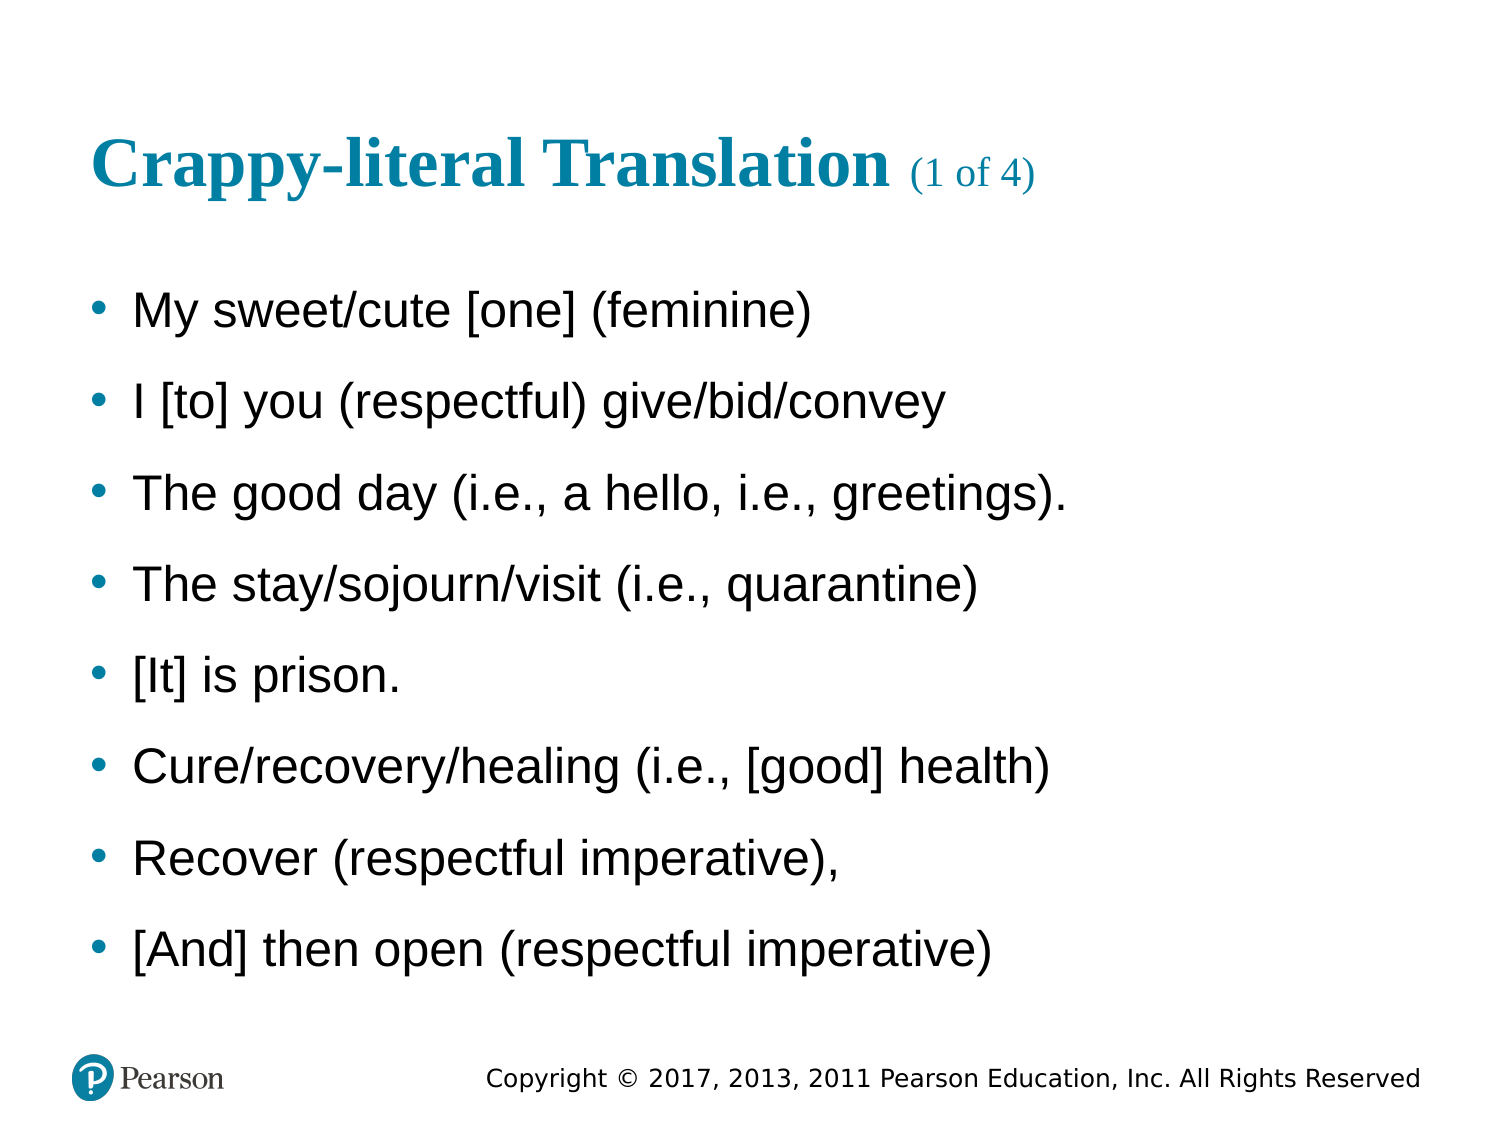

# Crappy-literal Translation (1 of 4)
My sweet/cute [one] (feminine)
I [to] you (respectful) give/bid/convey
The good day (i.e., a hello, i.e., greetings).
The stay/sojourn/visit (i.e., quarantine)
[It] is prison.
Cure/recovery/healing (i.e., [good] health)
Recover (respectful imperative),
[And] then open (respectful imperative)